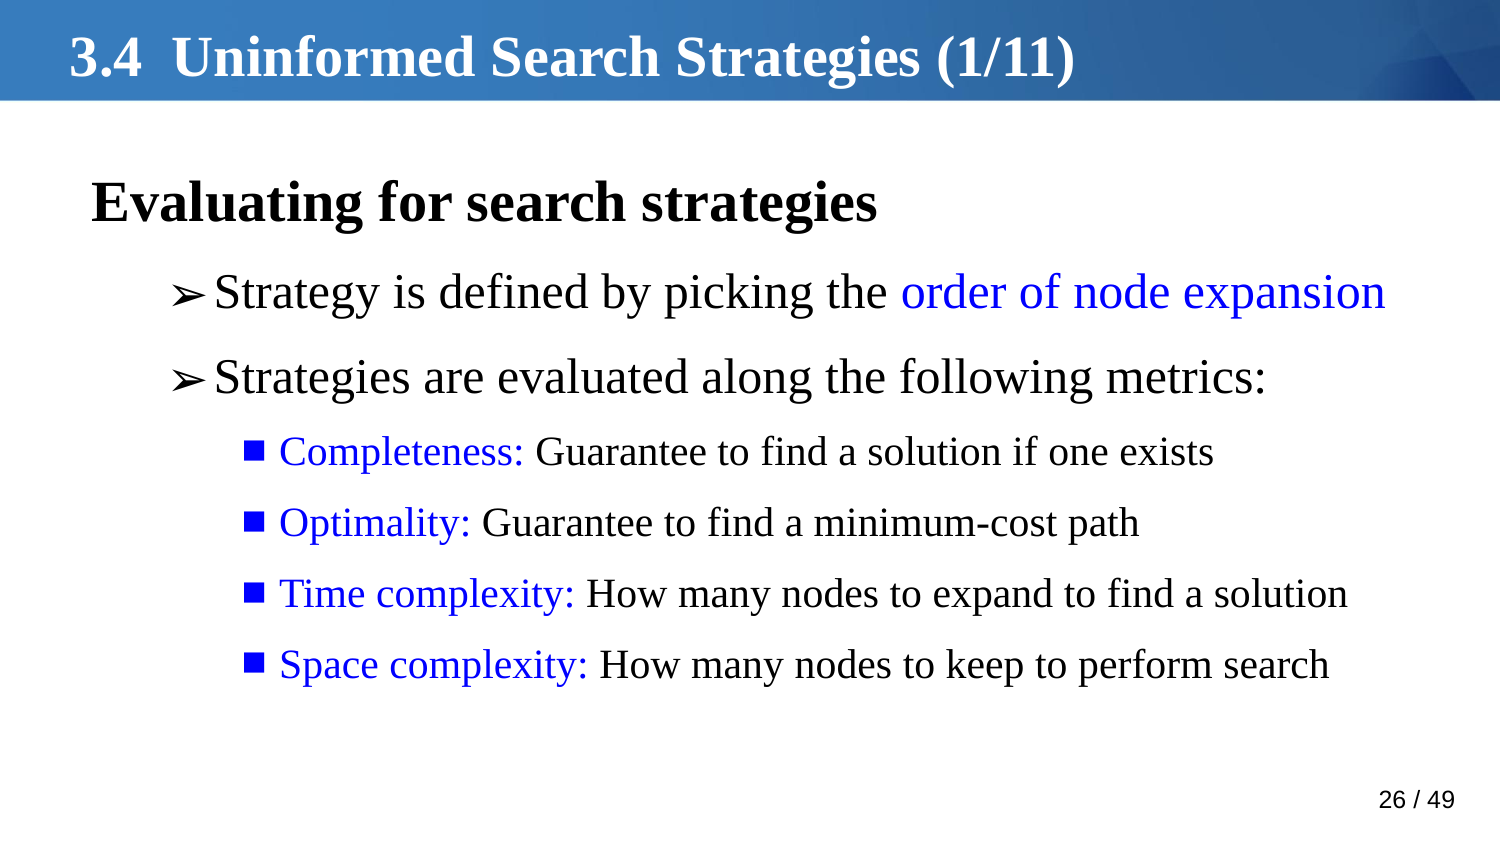

# 3.4  Uninformed Search Strategies (1/11)
Evaluating for search strategies
Strategy is defined by picking the order of node expansion
Strategies are evaluated along the following metrics:
Completeness: Guarantee to find a solution if one exists
Optimality: Guarantee to find a minimum-cost path
Time complexity: How many nodes to expand to find a solution
Space complexity: How many nodes to keep to perform search